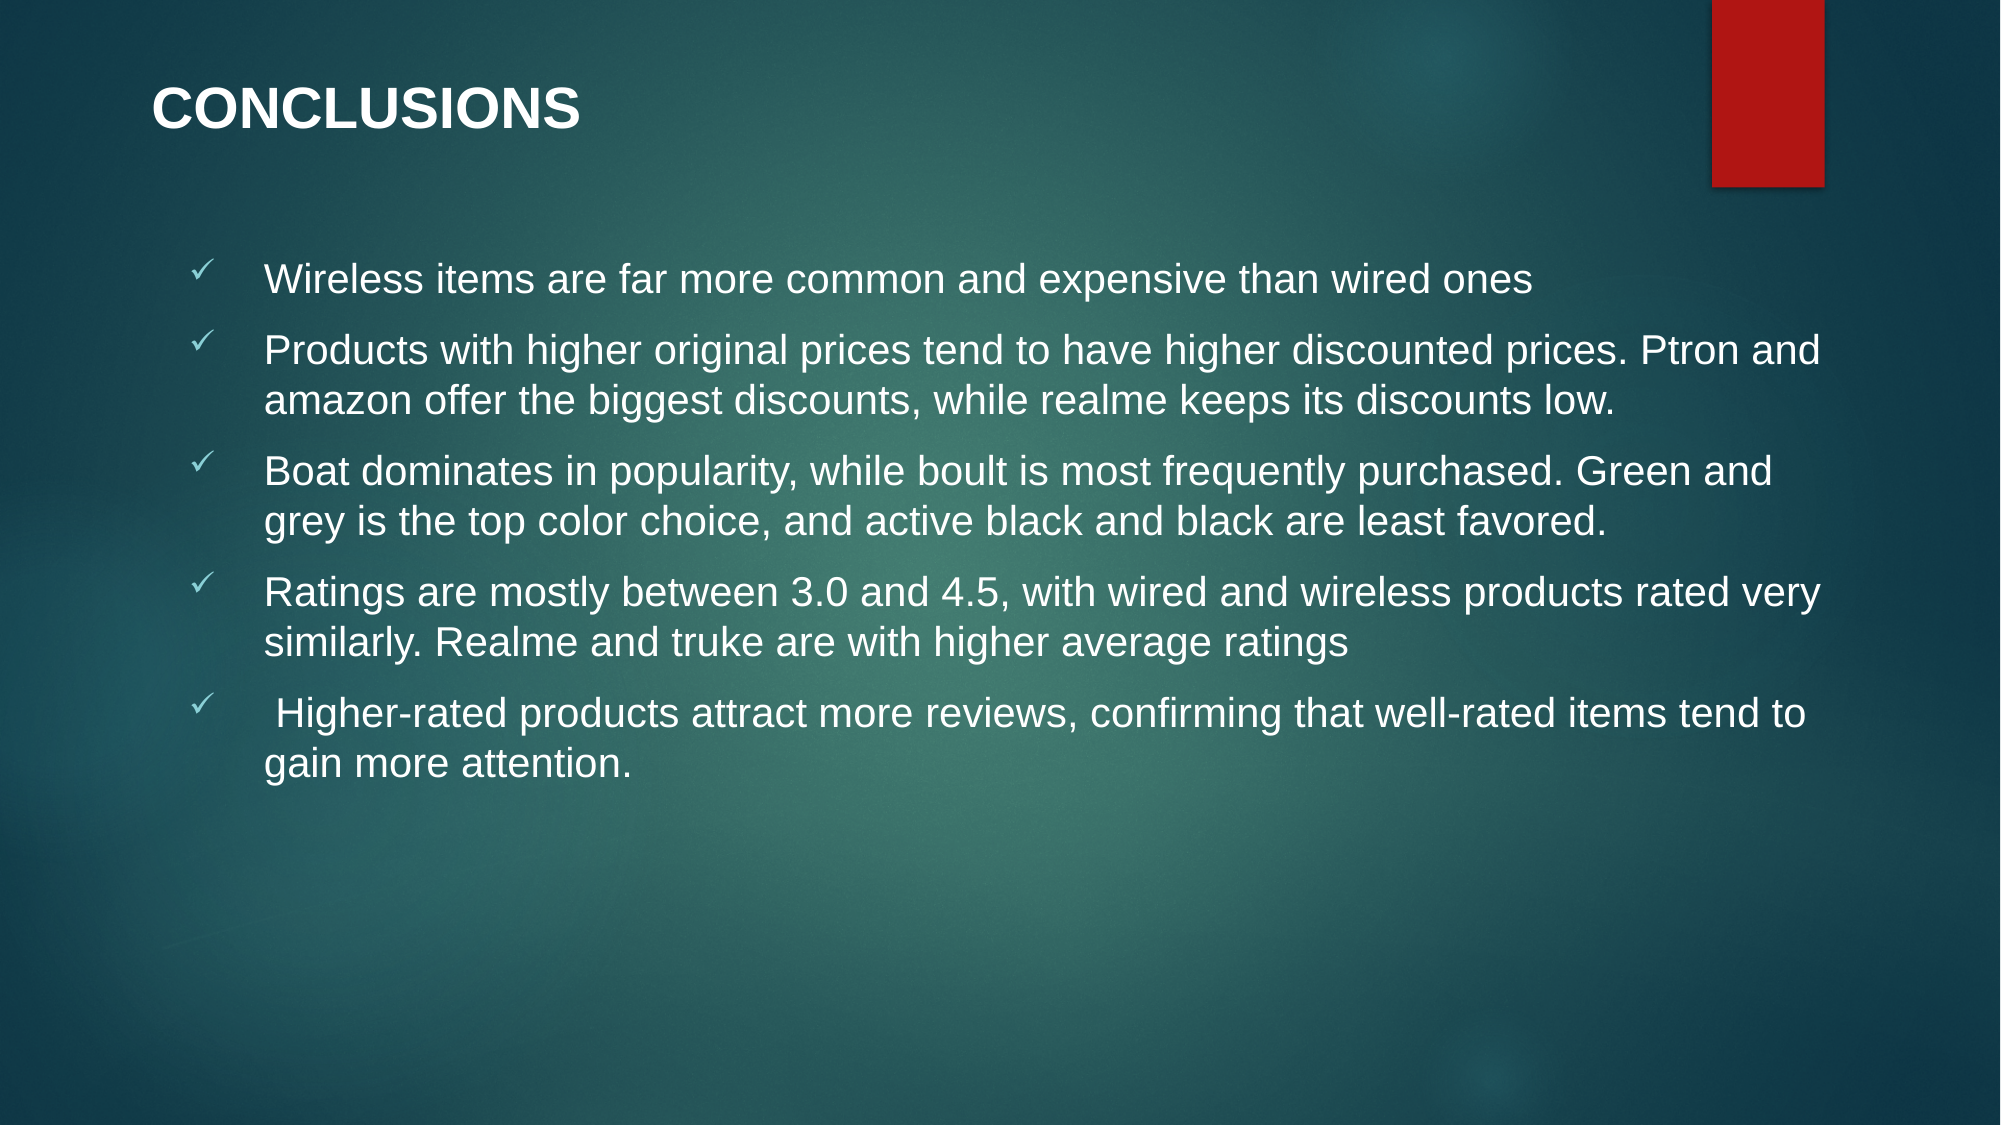

CONCLUSIONS

Wireless items are far more common and expensive than wired ones
Products with higher original prices tend to have higher discounted prices. Ptron and amazon offer the biggest discounts, while realme keeps its discounts low.
Boat dominates in popularity, while boult is most frequently purchased. Green and grey is the top color choice, and active black and black are least favored.
Ratings are mostly between 3.0 and 4.5, with wired and wireless products rated very similarly. Realme and truke are with higher average ratings
 Higher-rated products attract more reviews, confirming that well-rated items tend to gain more attention.